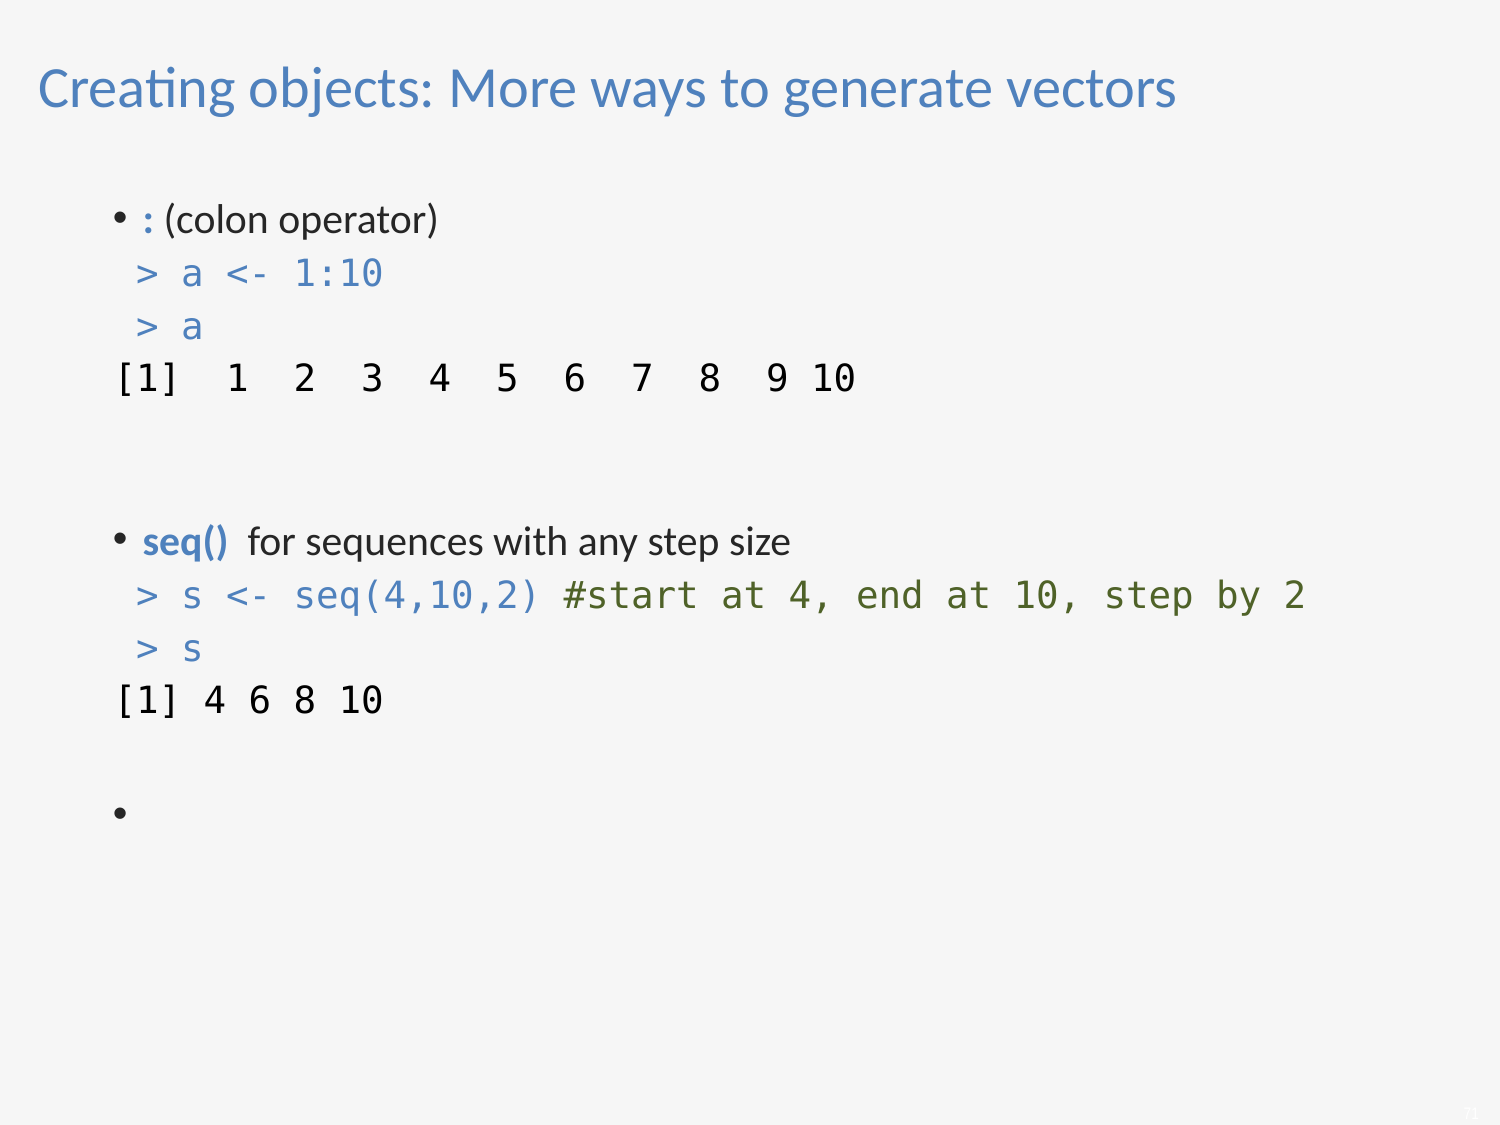

Creating objects: More ways to generate vectors

: (colon operator)
   > a <- 1:10
   > a
  [1]  1  2  3  4  5  6  7  8  9 10

seq()  for sequences with any step size
   > s <- seq(4,10,2) #start at 4, end at 10, step by 2
   > s
  [1] 4 6 8 10